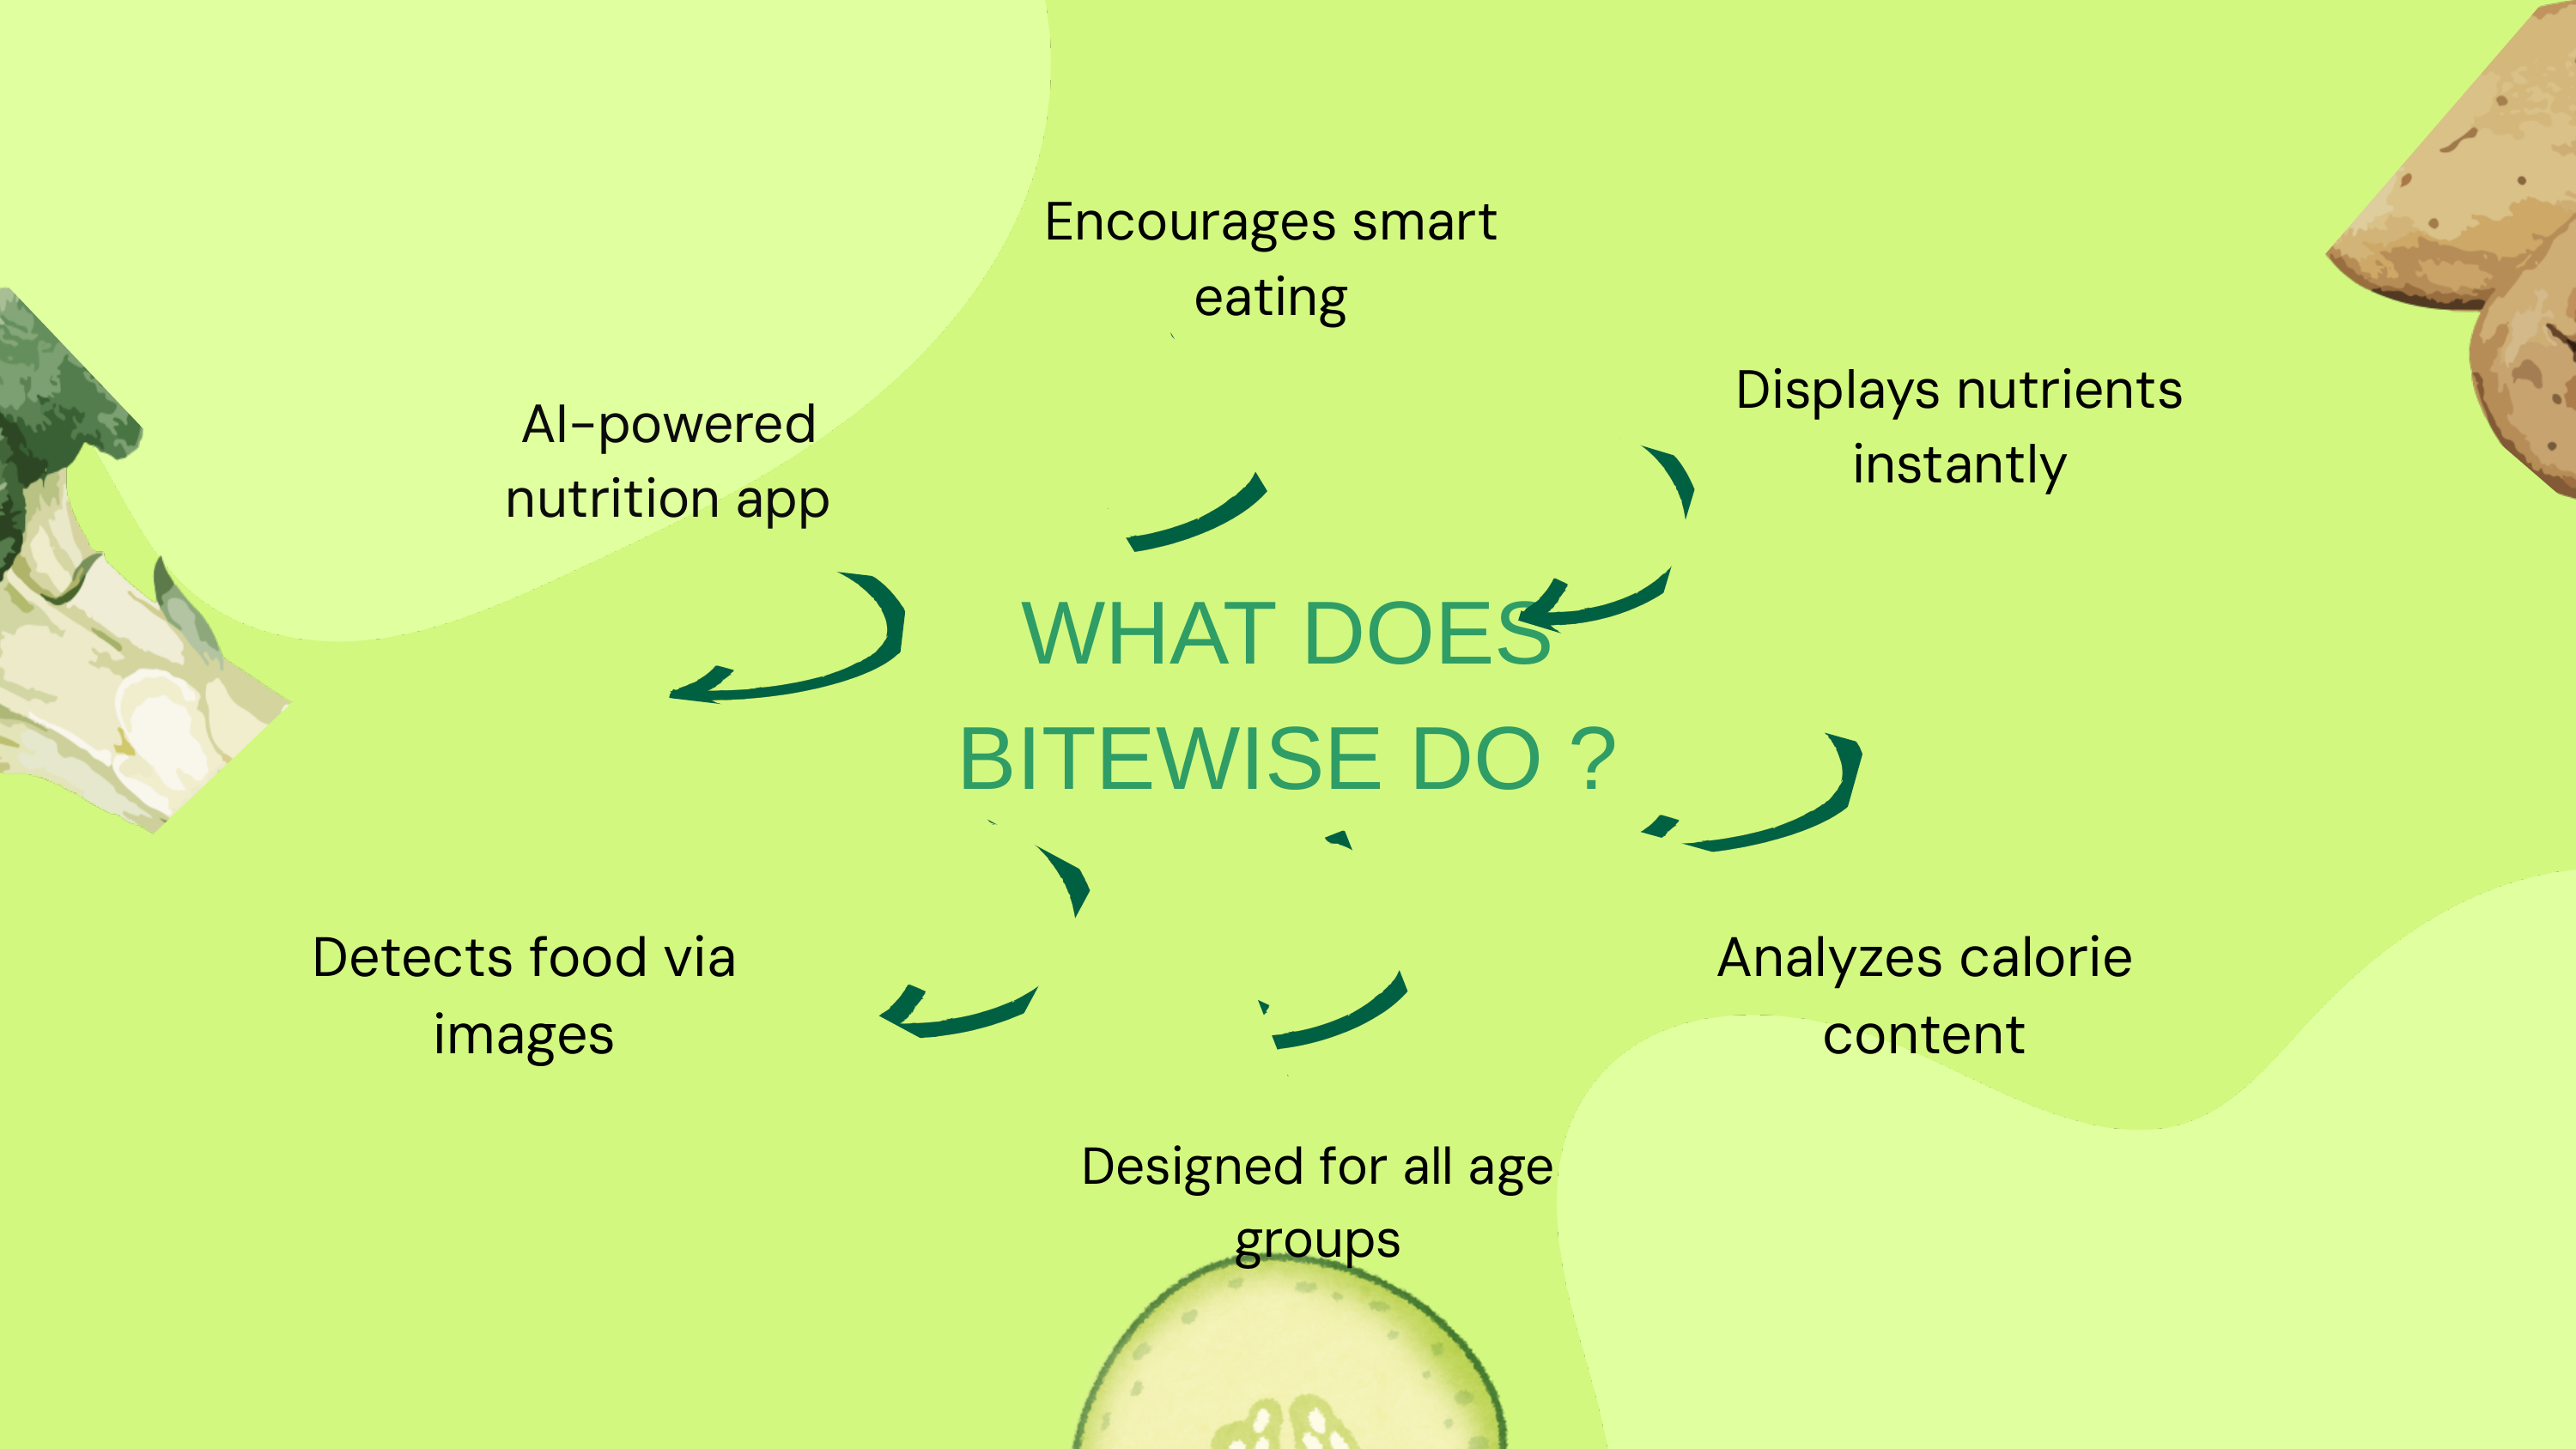

Encourages smart
eating

Displays nutrients instantly

AI-powered nutrition app

WHAT DOES BITEWISE DO ?

Detects food via images

Analyzes calorie content

Designed for all age groups